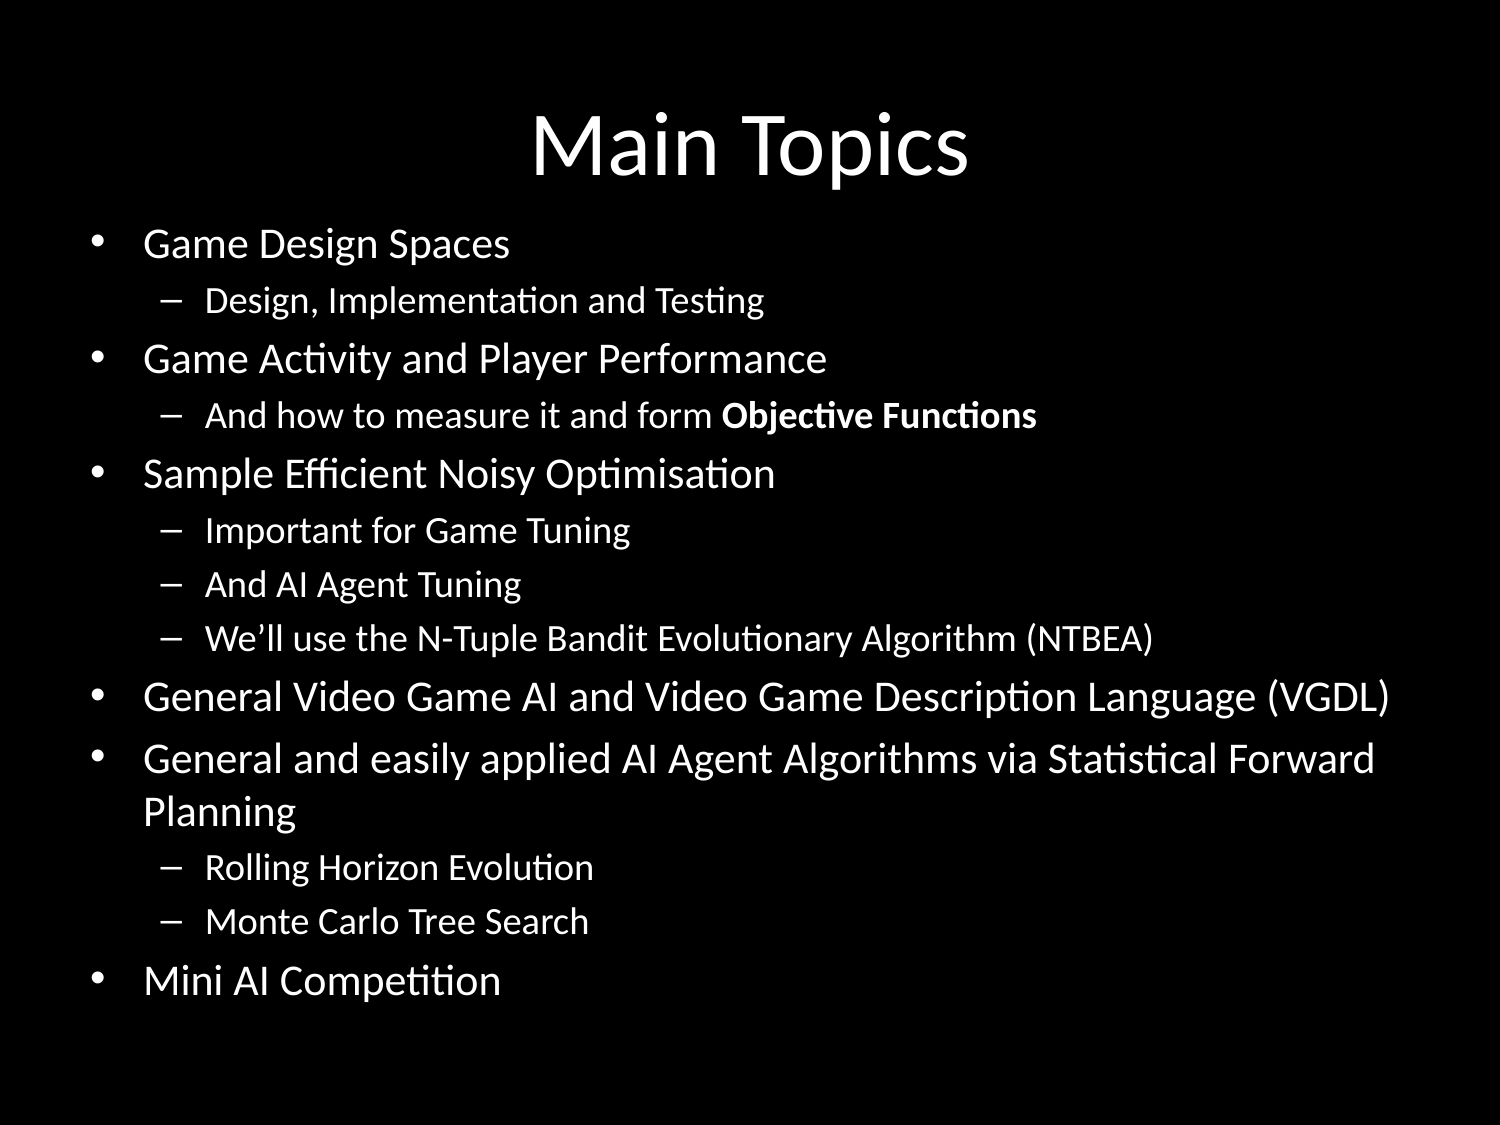

# Main Topics
Game Design Spaces
Design, Implementation and Testing
Game Activity and Player Performance
And how to measure it and form Objective Functions
Sample Efficient Noisy Optimisation
Important for Game Tuning
And AI Agent Tuning
We’ll use the N-Tuple Bandit Evolutionary Algorithm (NTBEA)
General Video Game AI and Video Game Description Language (VGDL)
General and easily applied AI Agent Algorithms via Statistical Forward Planning
Rolling Horizon Evolution
Monte Carlo Tree Search
Mini AI Competition